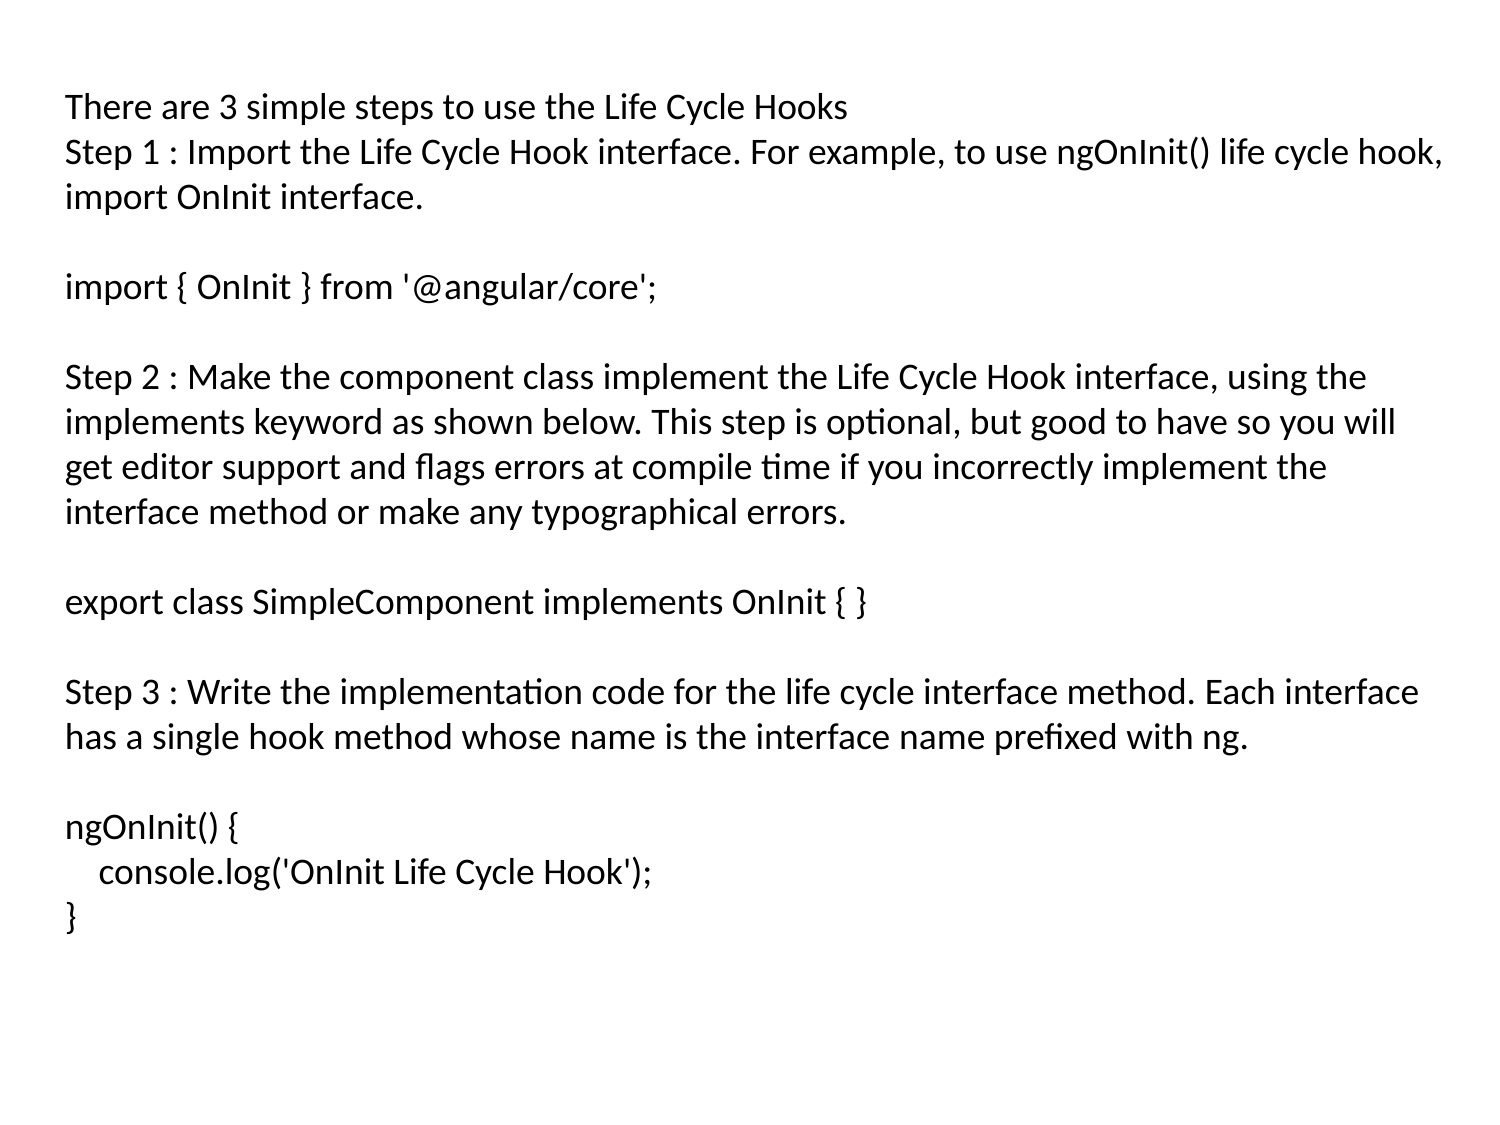

There are 3 simple steps to use the Life Cycle Hooks
Step 1 : Import the Life Cycle Hook interface. For example, to use ngOnInit() life cycle hook, import OnInit interface.

import { OnInit } from '@angular/core';

Step 2 : Make the component class implement the Life Cycle Hook interface, using the implements keyword as shown below. This step is optional, but good to have so you will get editor support and flags errors at compile time if you incorrectly implement the interface method or make any typographical errors.

export class SimpleComponent implements OnInit { }

Step 3 : Write the implementation code for the life cycle interface method. Each interface has a single hook method whose name is the interface name prefixed with ng.

ngOnInit() {
    console.log('OnInit Life Cycle Hook');
}